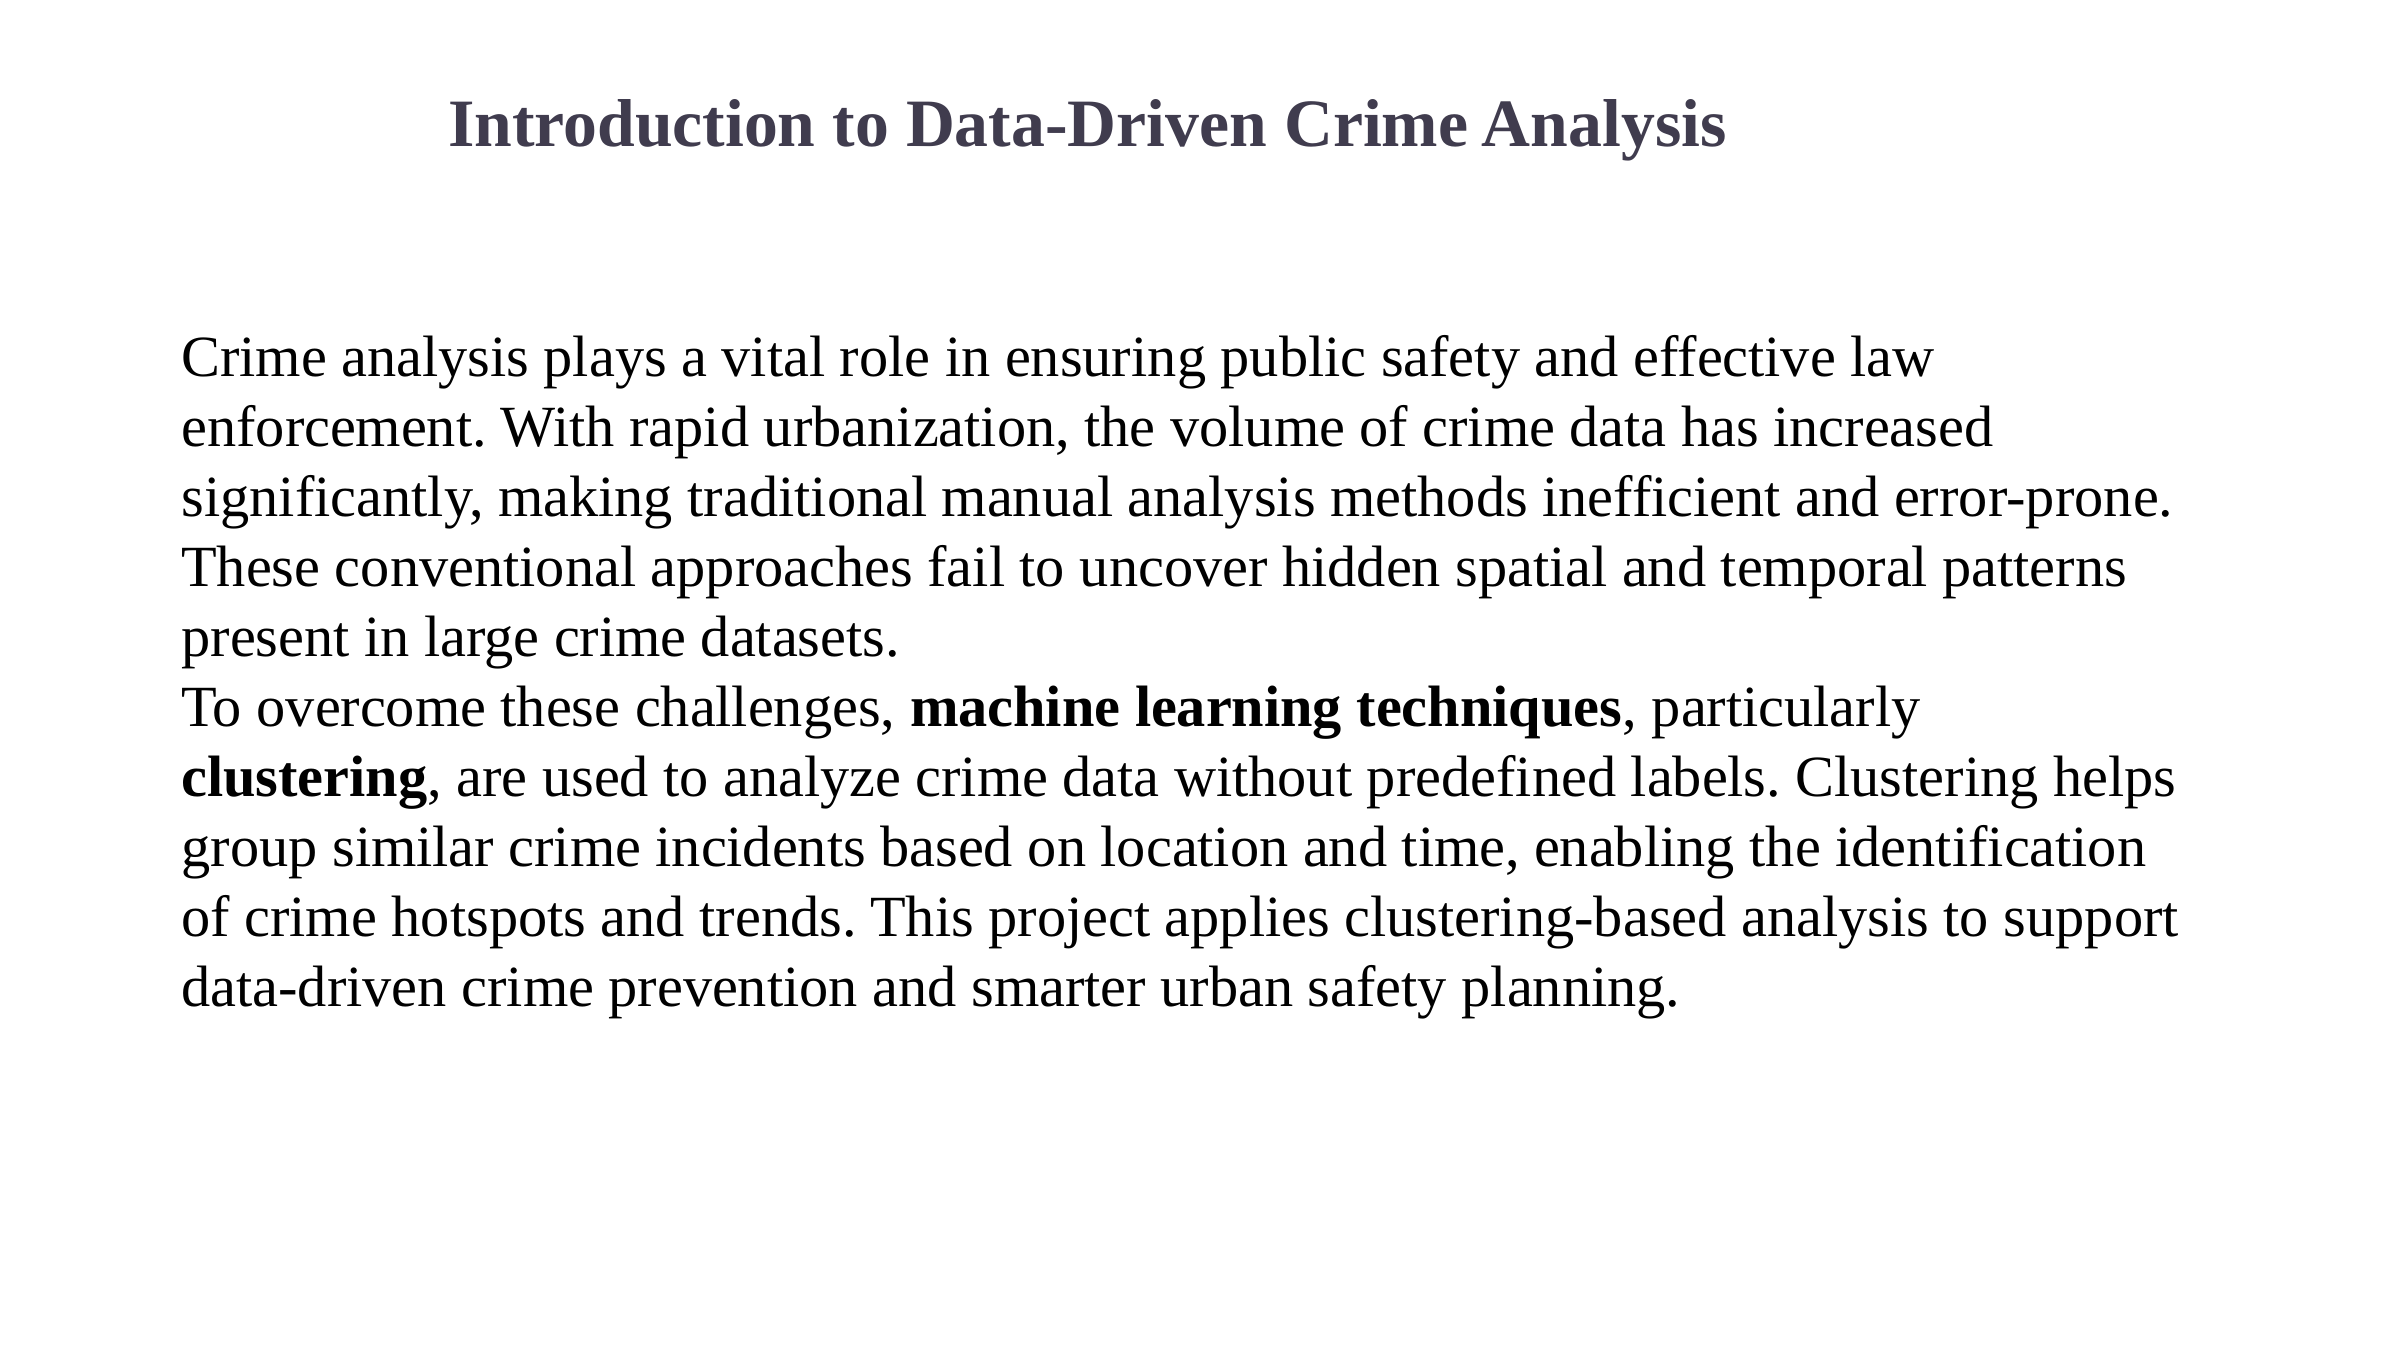

Introduction to Data-Driven Crime Analysis
Crime analysis plays a vital role in ensuring public safety and effective law enforcement. With rapid urbanization, the volume of crime data has increased significantly, making traditional manual analysis methods inefficient and error-prone. These conventional approaches fail to uncover hidden spatial and temporal patterns present in large crime datasets.
To overcome these challenges, machine learning techniques, particularly clustering, are used to analyze crime data without predefined labels. Clustering helps group similar crime incidents based on location and time, enabling the identification of crime hotspots and trends. This project applies clustering-based analysis to support data-driven crime prevention and smarter urban safety planning.

Machine learning offers a transformative approach, providing intelligent and automated techniques to discover intricate patterns and anomalies within these vast crime datasets, thereby revolutionizing how we understand and combat criminal activity.